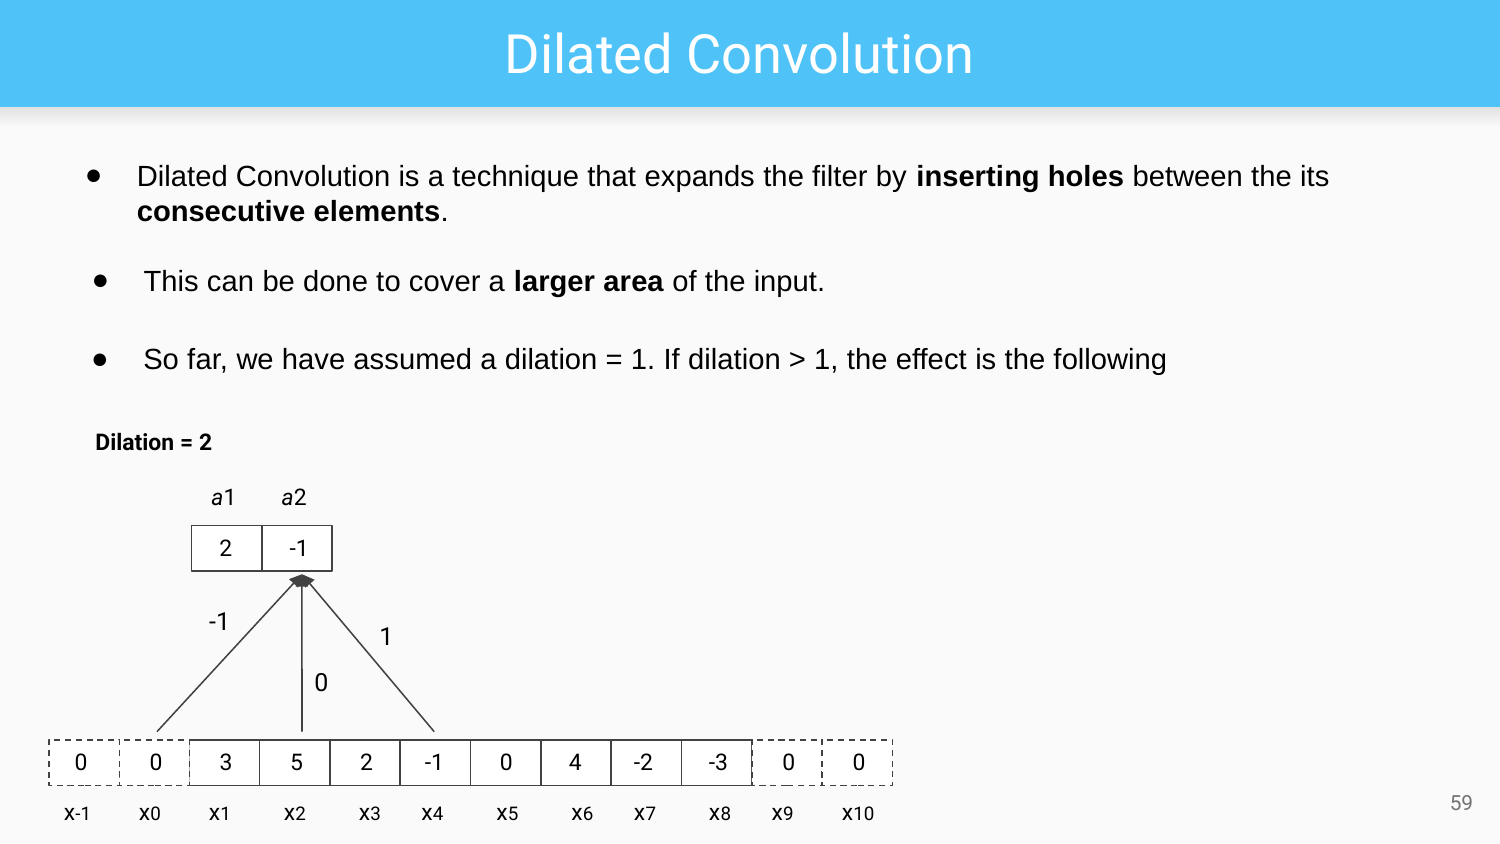

# Dilated Convolution
Dilated Convolution is a technique that expands the filter by inserting holes between the its consecutive elements.
This can be done to cover a larger area of the input.
So far, we have assumed a dilation = 1. If dilation > 1, the effect is the following
Dilation = 2
a1
a2
2
-1

-1
1
0
0
0
3
5
2
-1
0
4
-2
-3
0
0

59
x-1
x0
x1
x2
x3
x4
x5
x6
x7
x8
x9
x10